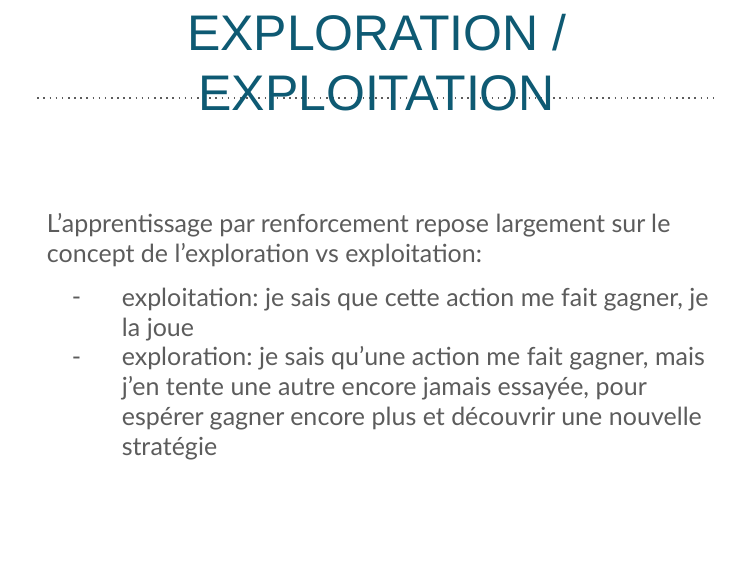

# EXPLORATION / EXPLOITATION
L’apprentissage par renforcement repose largement sur le concept de l’exploration vs exploitation:
exploitation: je sais que cette action me fait gagner, je la joue
exploration: je sais qu’une action me fait gagner, mais j’en tente une autre encore jamais essayée, pour espérer gagner encore plus et découvrir une nouvelle stratégie